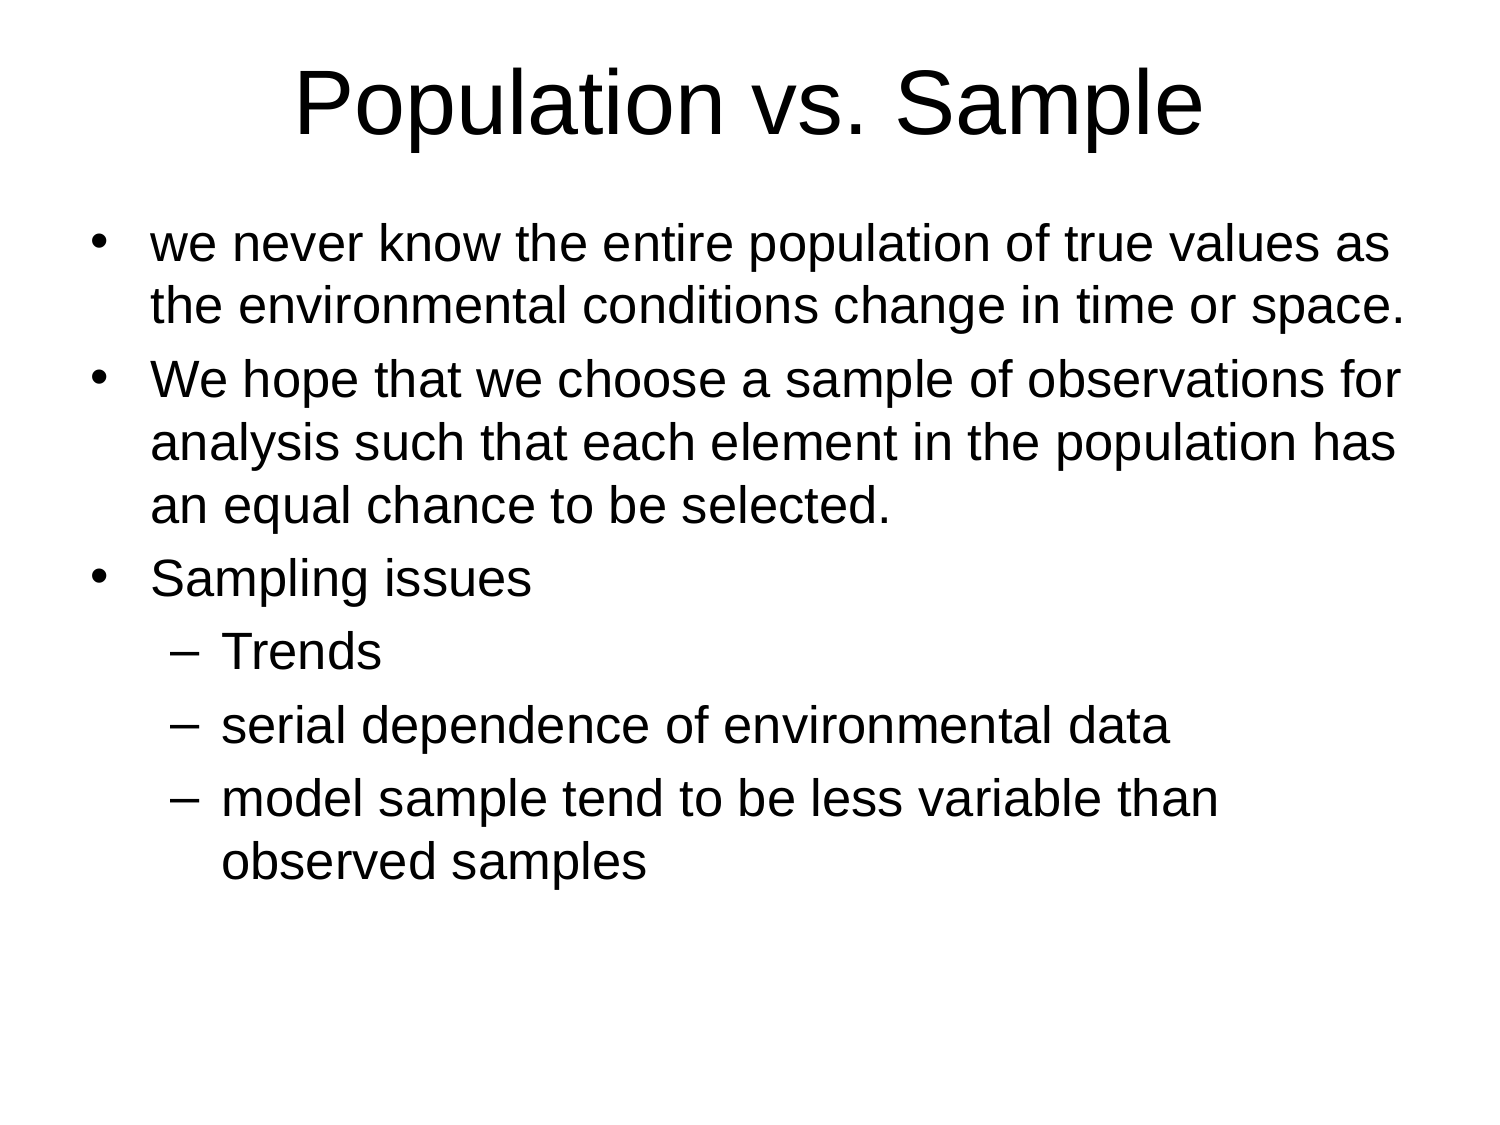

# Population vs. Sample

we never know the entire population of true values as the environmental conditions change in time or space.
We hope that we choose a sample of observations for analysis such that each element in the population has an equal chance to be selected.
Sampling issues
Trends
serial dependence of environmental data
model sample tend to be less variable than observed samples